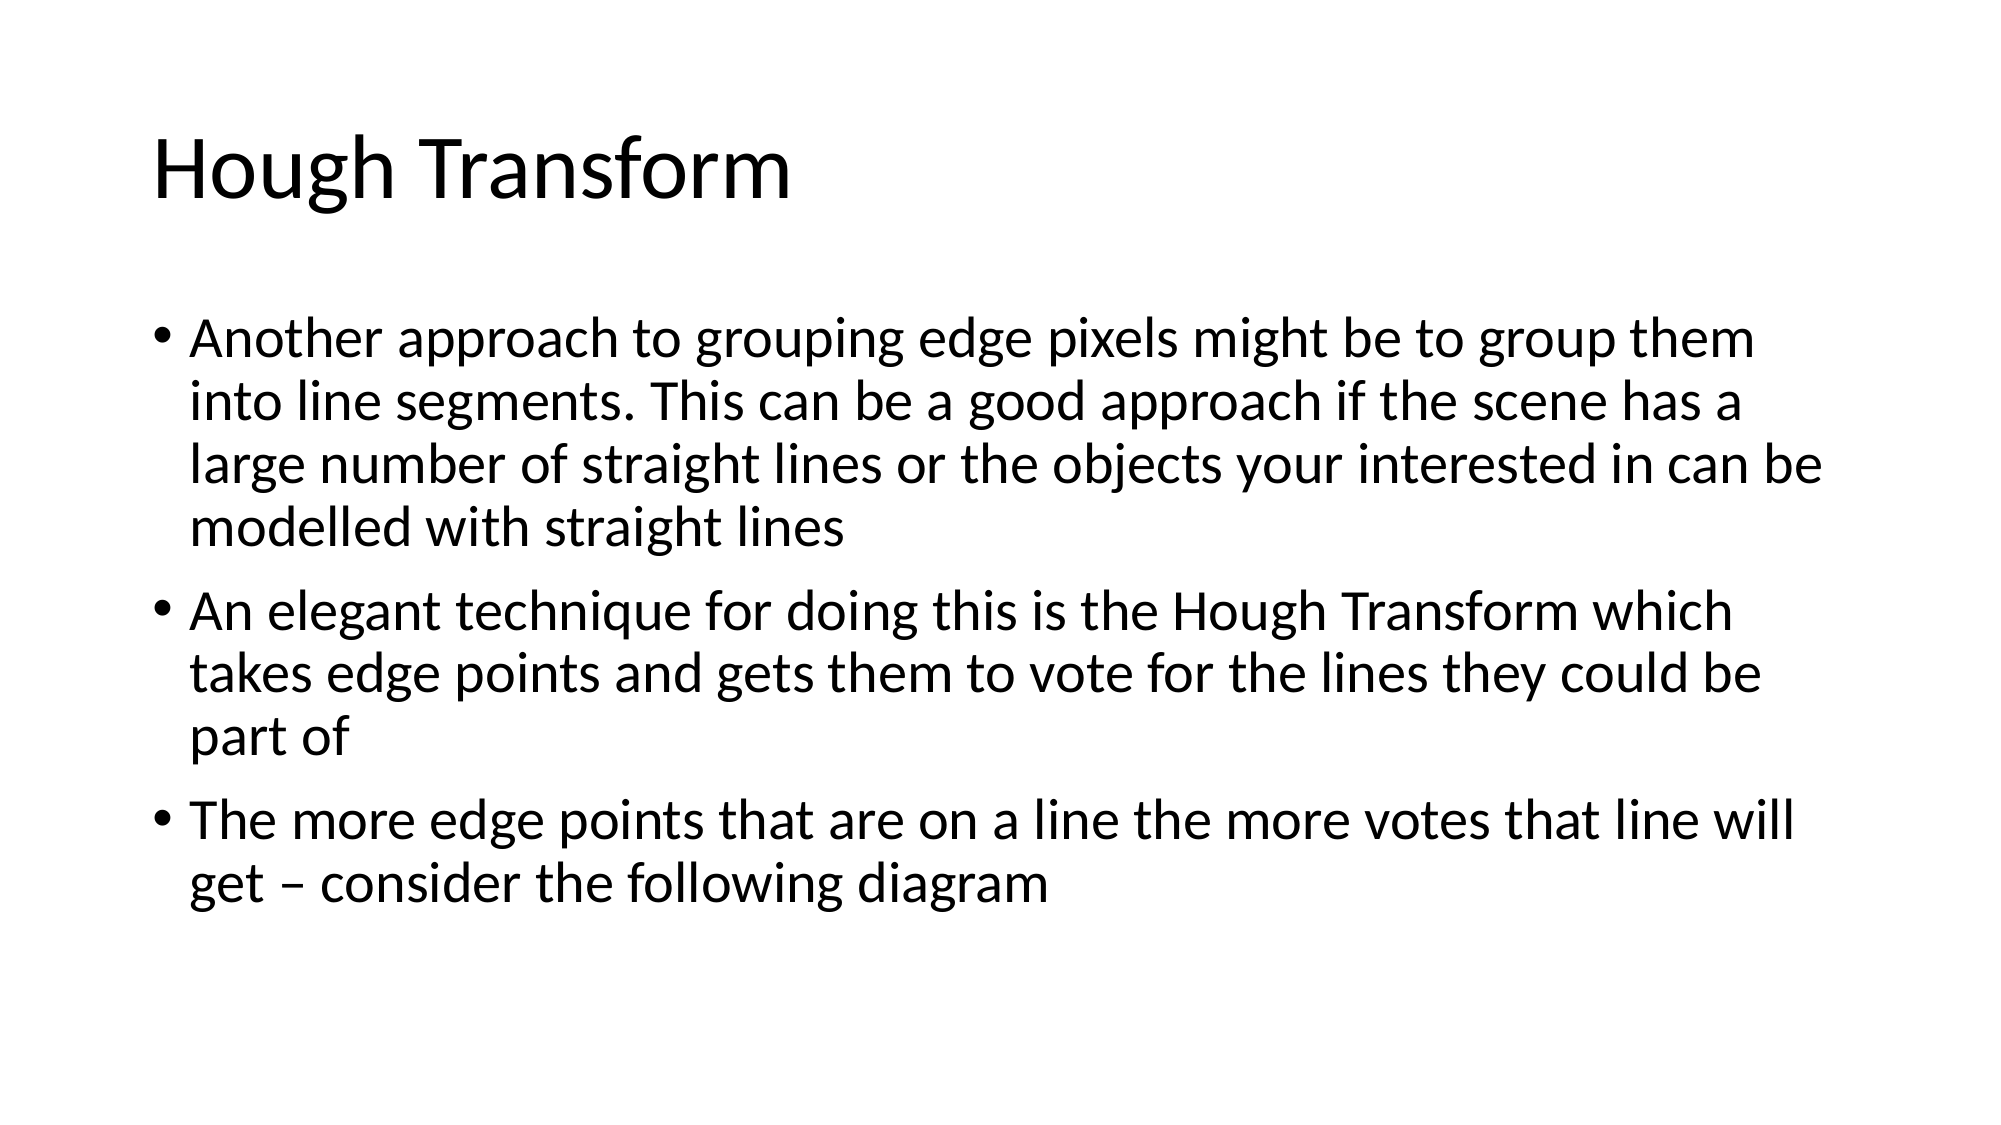

# Hough Transform
Another approach to grouping edge pixels might be to group them into line segments. This can be a good approach if the scene has a large number of straight lines or the objects your interested in can be modelled with straight lines
An elegant technique for doing this is the Hough Transform which takes edge points and gets them to vote for the lines they could be part of
The more edge points that are on a line the more votes that line will get – consider the following diagram